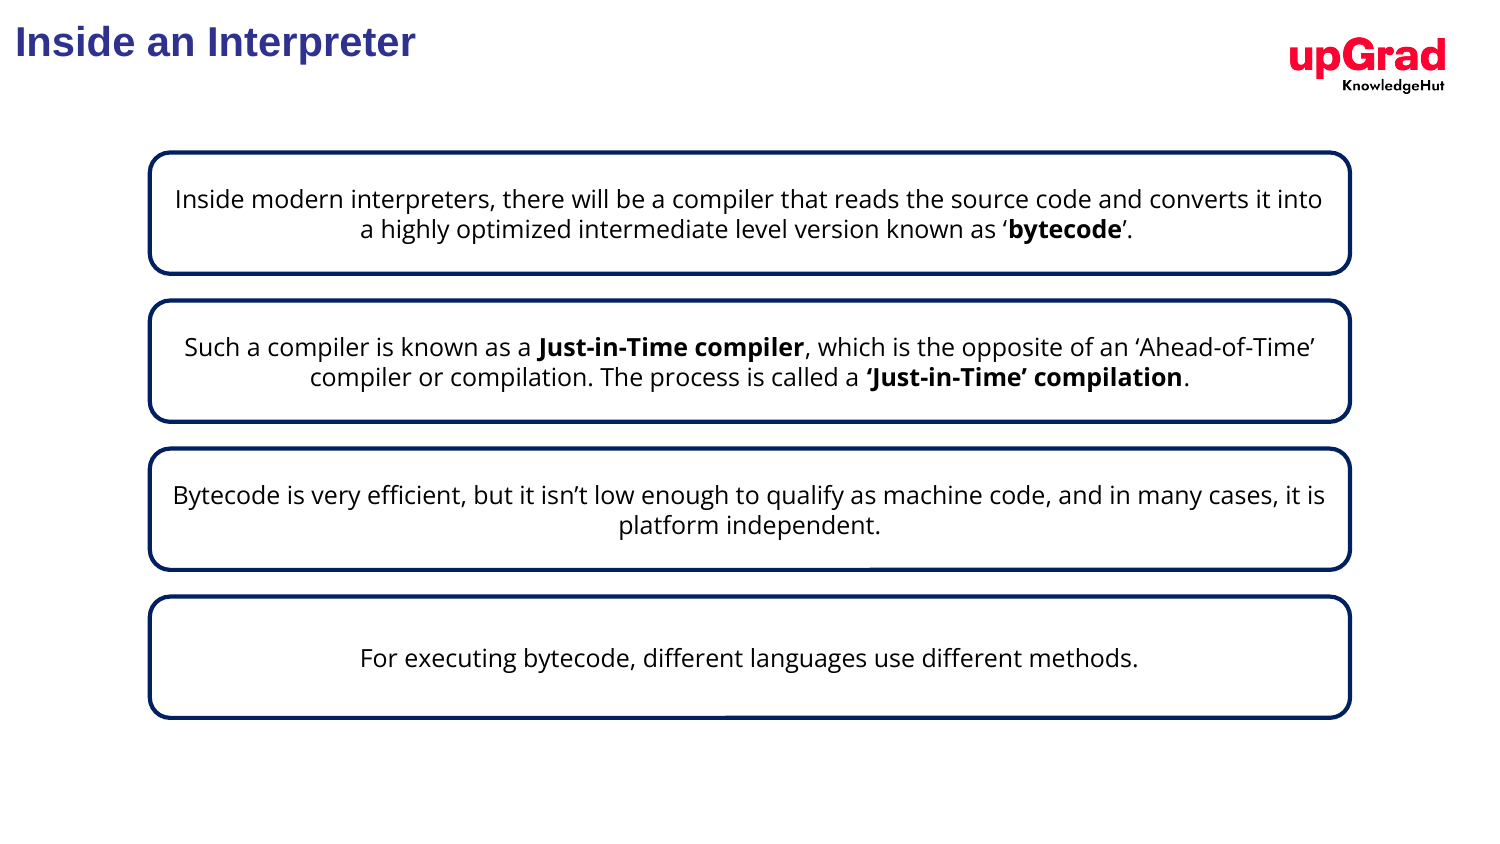

# Inside an Interpreter​
Inside modern interpreters, there will be a compiler that reads the source code and converts it into a highly optimized intermediate level version known as ‘bytecode’.
Such a compiler is known as a Just-in-Time compiler, which is the opposite of an ‘Ahead-of-Time’ compiler or compilation. The process is called a ‘Just-in-Time’ compilation.​
Bytecode is very efficient, but it isn’t low enough to qualify as machine code, and in many cases, it is platform independent.
For executing bytecode, different languages use different methods.